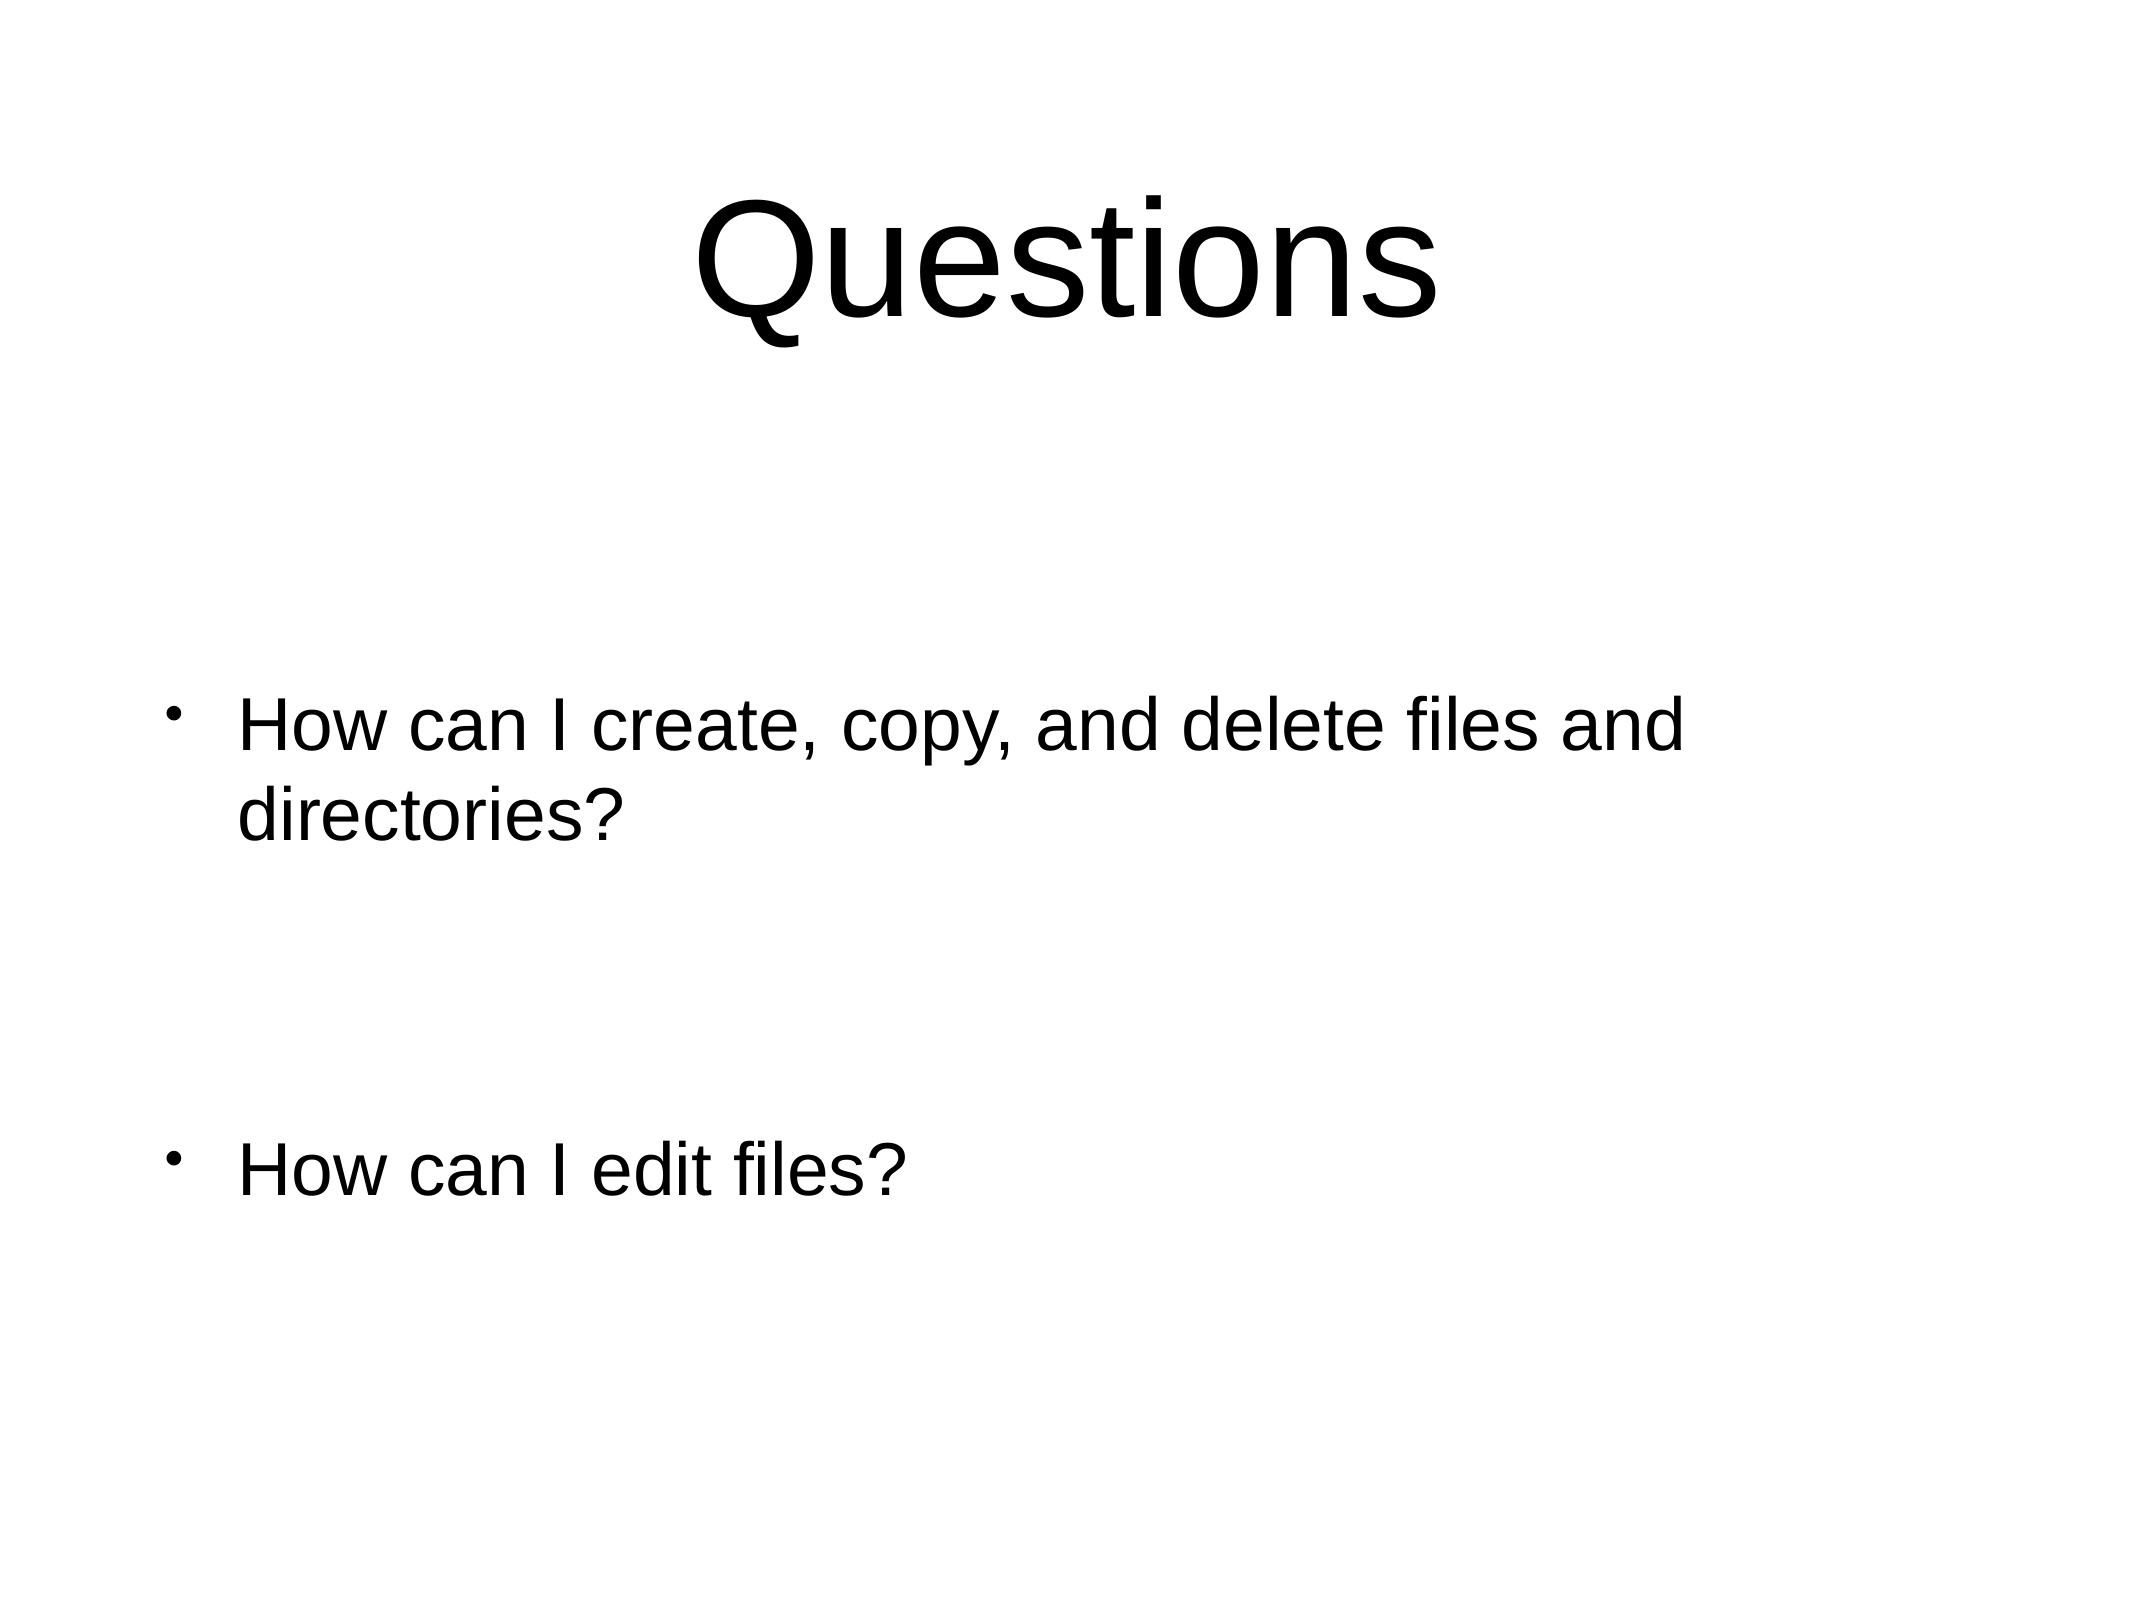

# Questions
How can I create, copy, and delete files and directories?

How can I edit files?